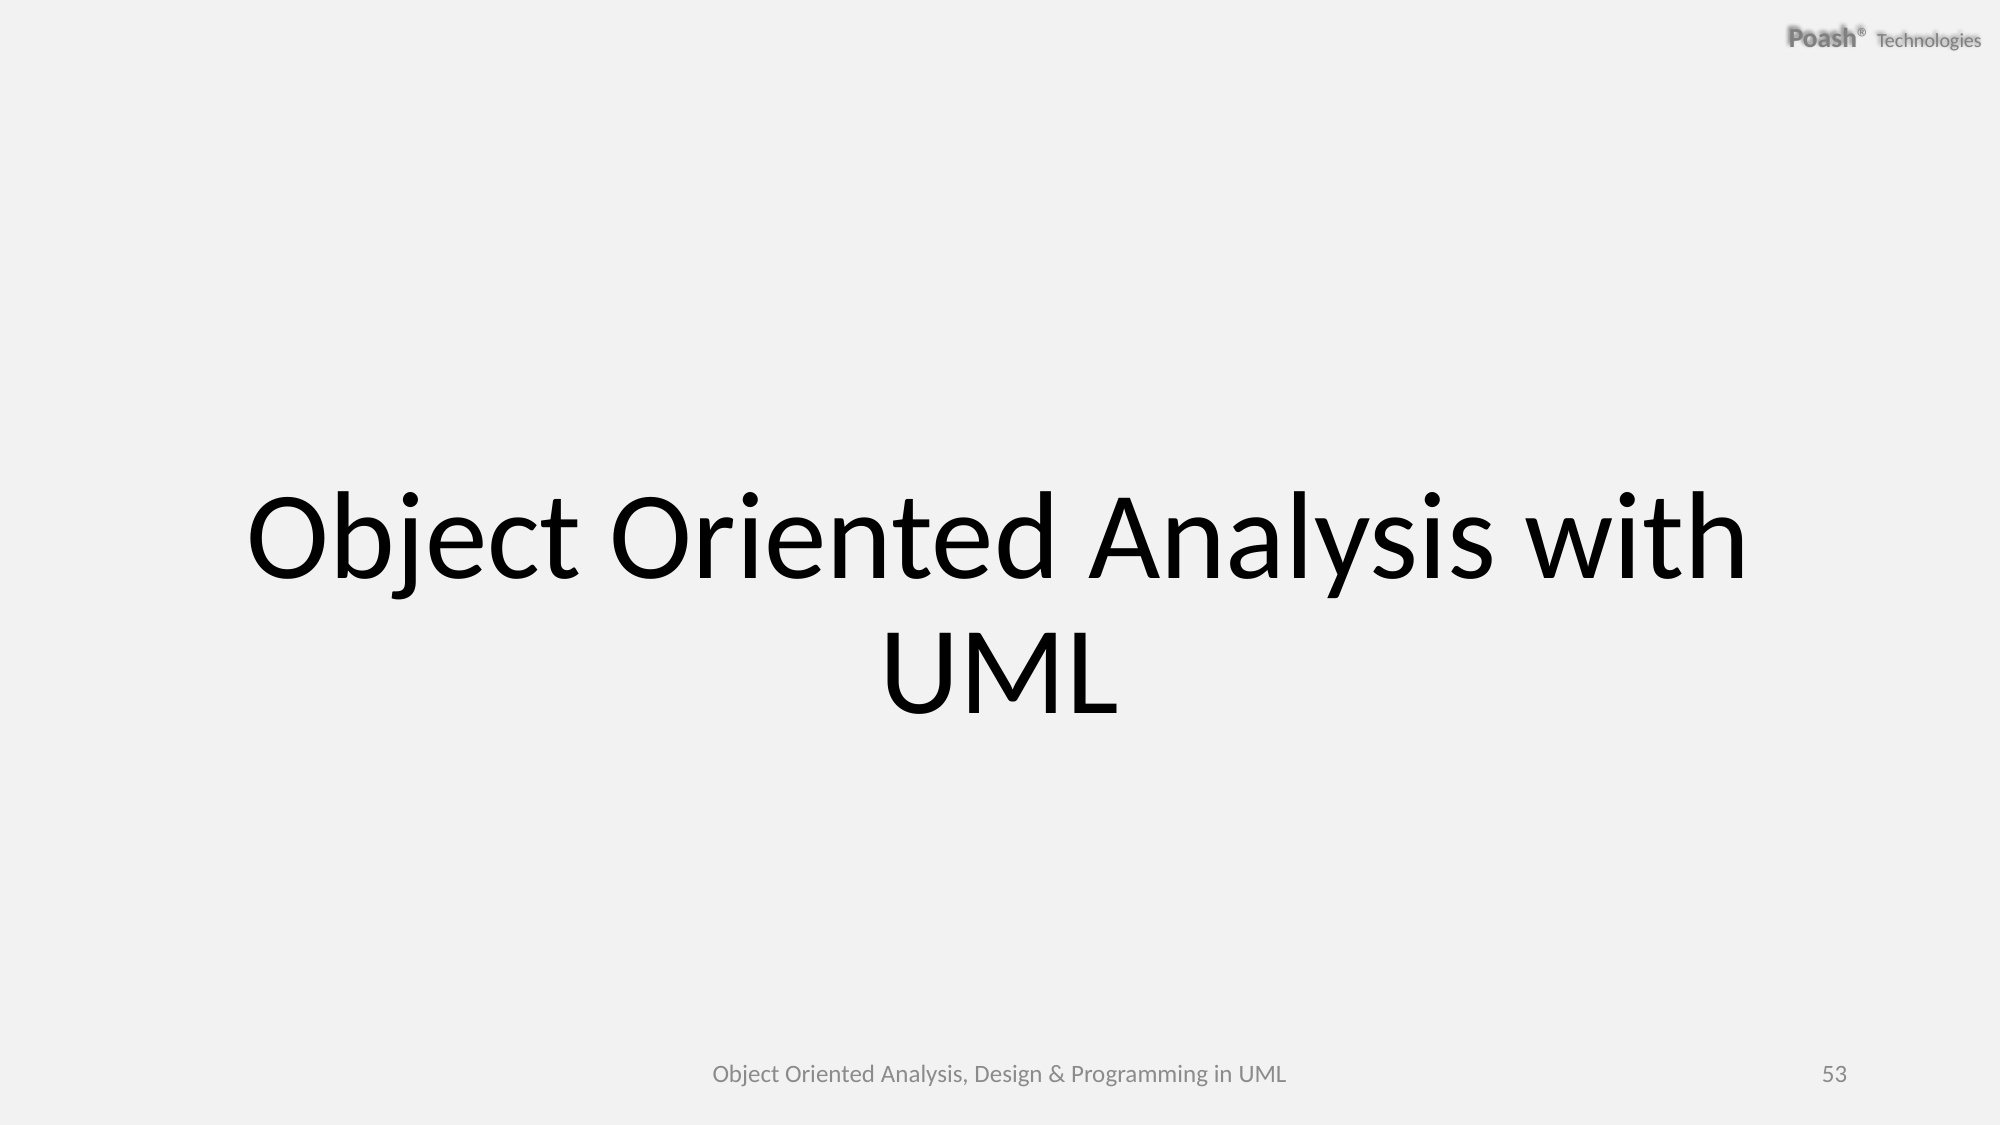

# Object Oriented Analysis with UML

Object Oriented Analysis, Design & Programming in UML
53